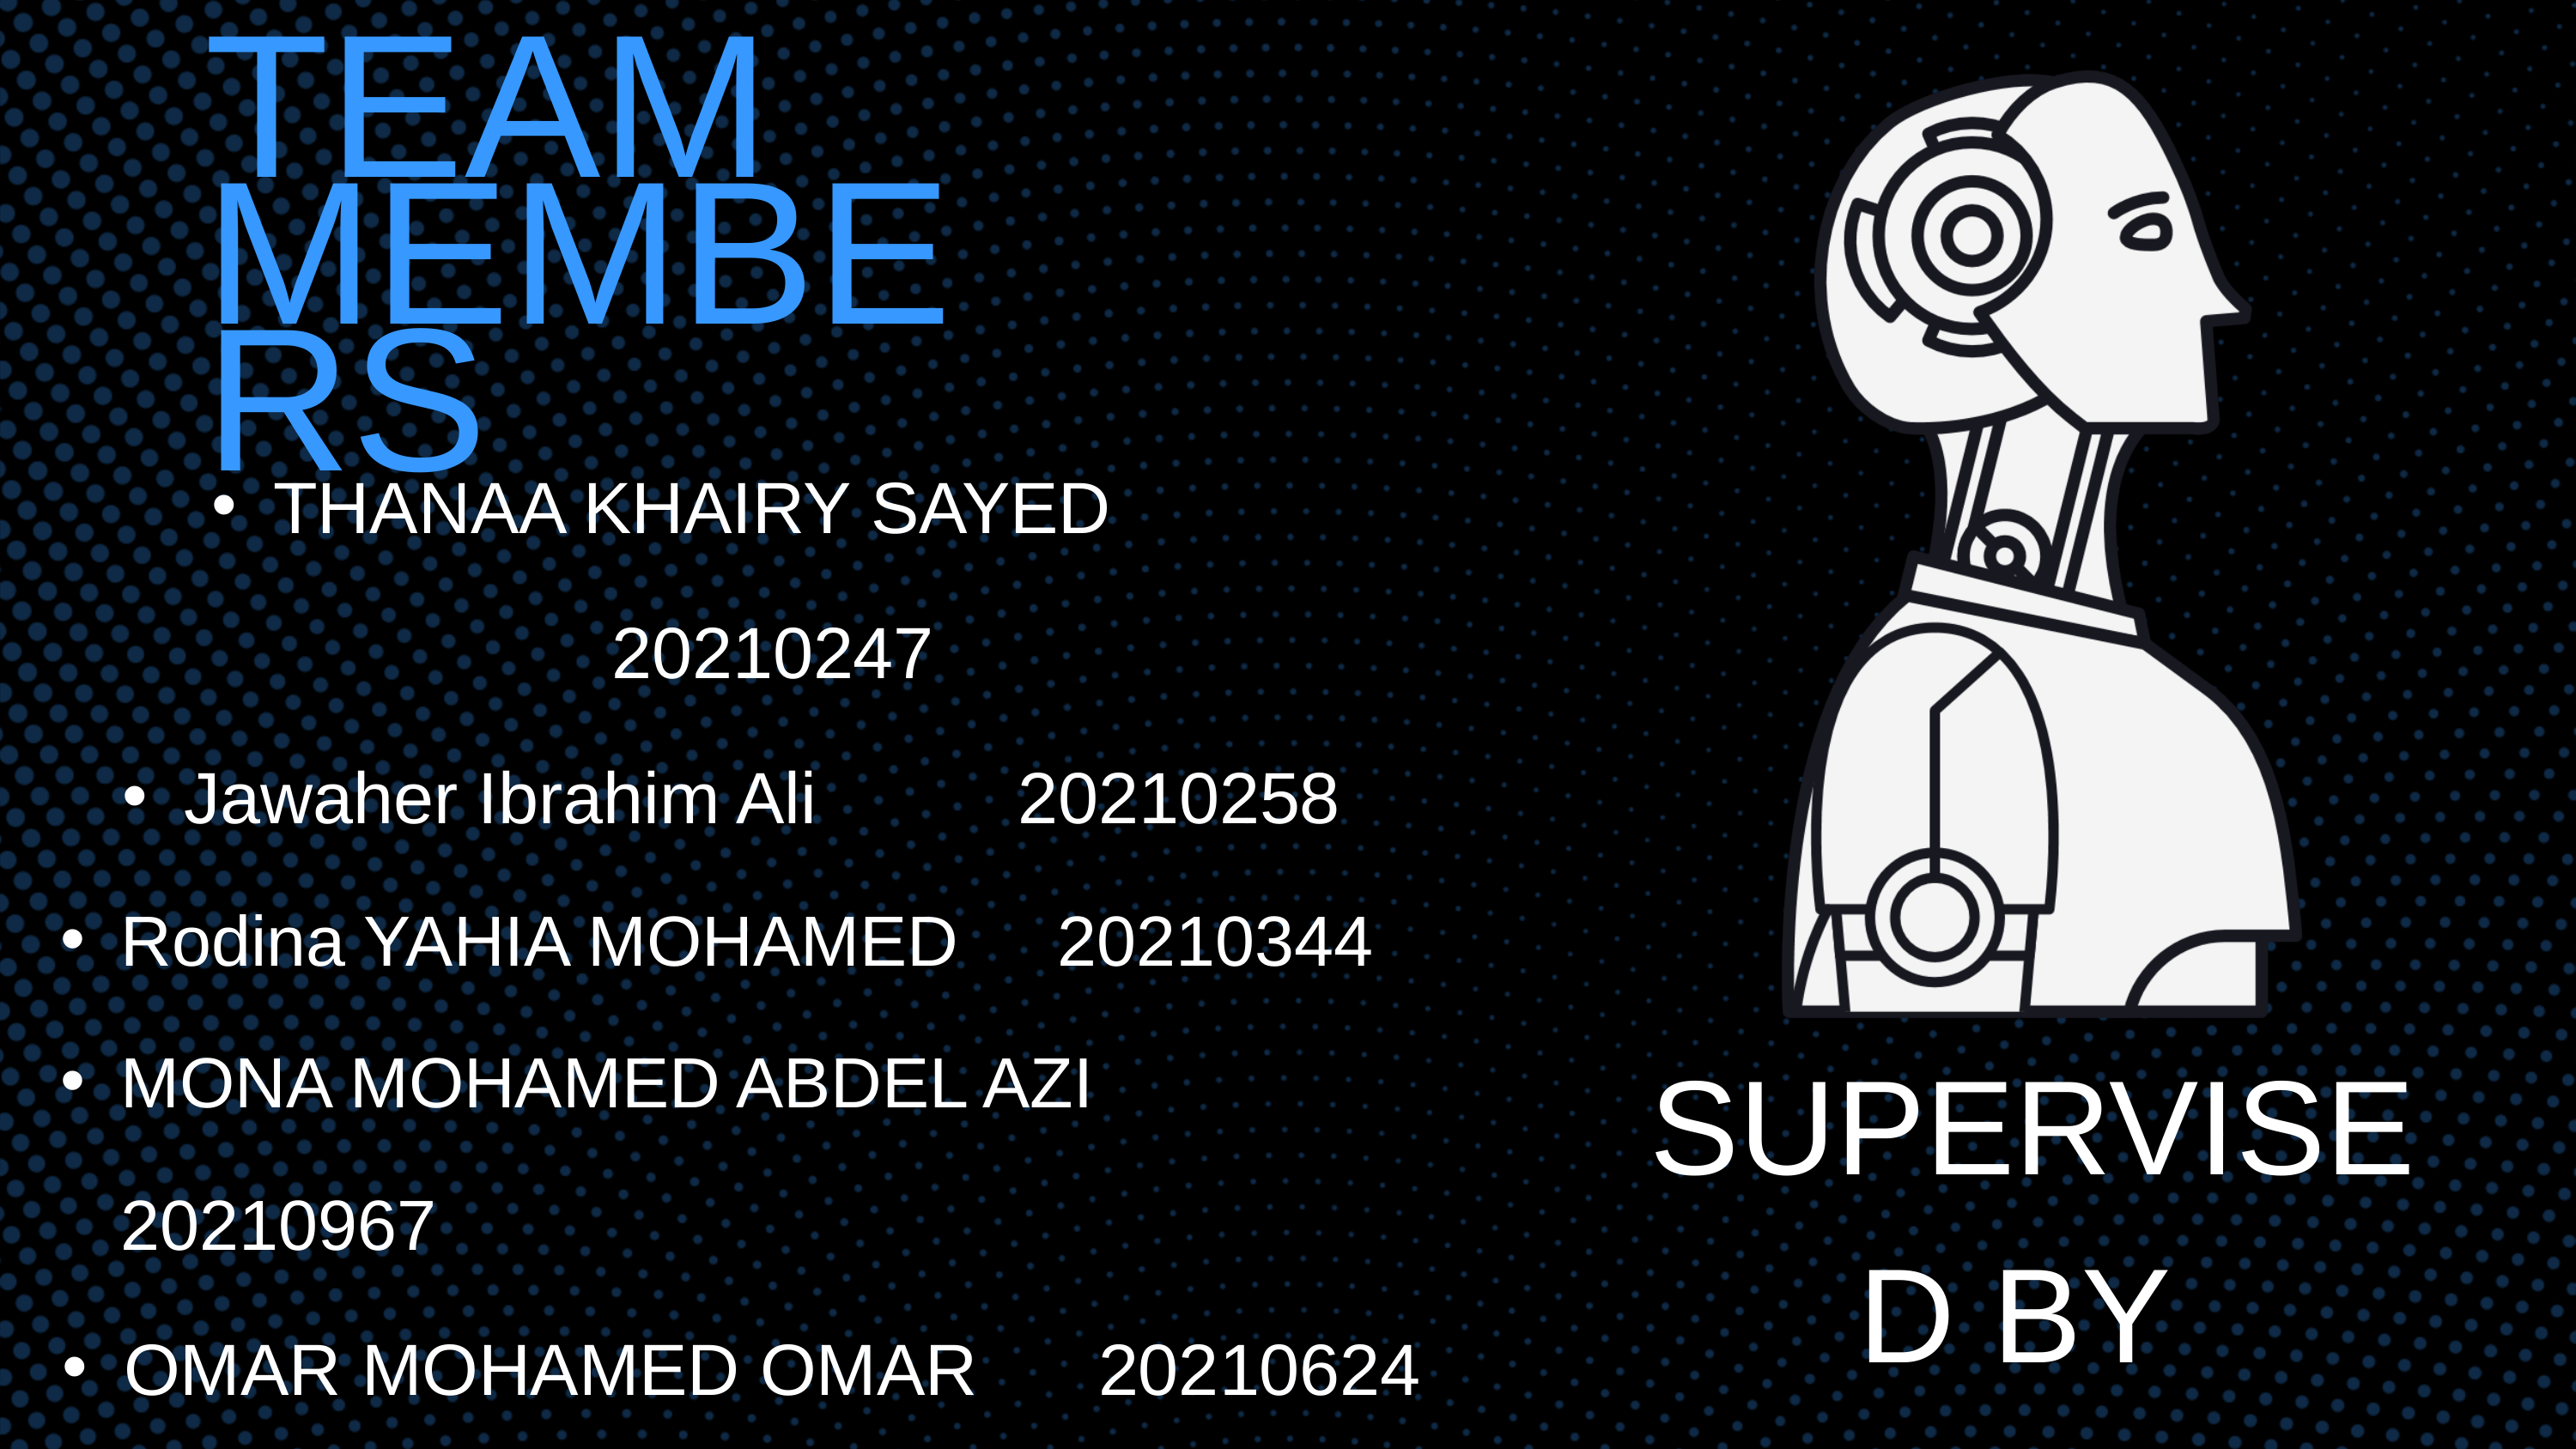

TEAM MEMBERS

THANAA KHAIRY SAYED         20210247
Jawaher Ibrahim Ali          20210258
Rodina YAHIA MOHAMED     20210344
MONA MOHAMED ABDEL AZI 20210967
OMAR MOHAMED OMAR      20210624
ABDEL RAHMAN KHALED       20210499

SUPERVISED BY
DR.MOHAMMED EL-SAID